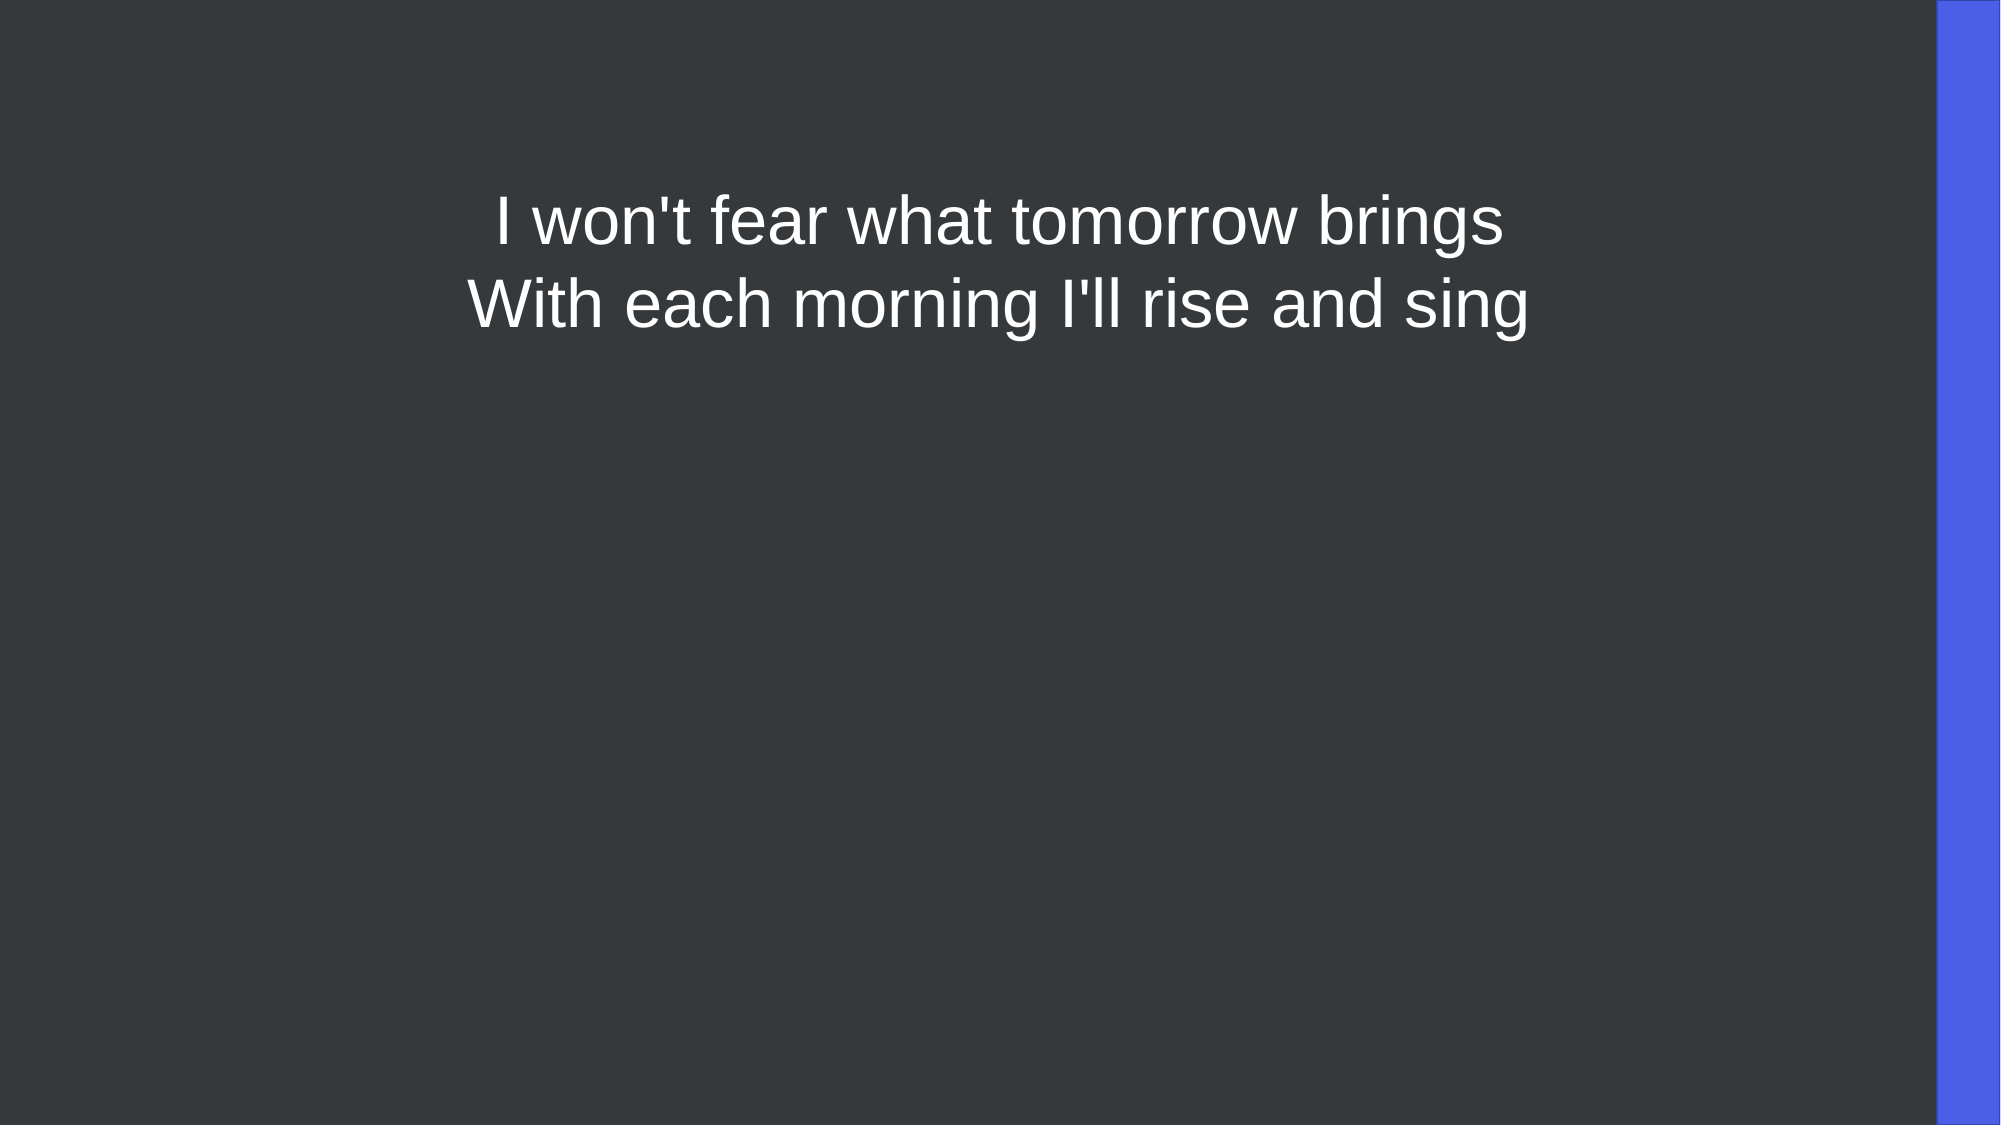

I won't fear what tomorrow brings
With each morning I'll rise and sing